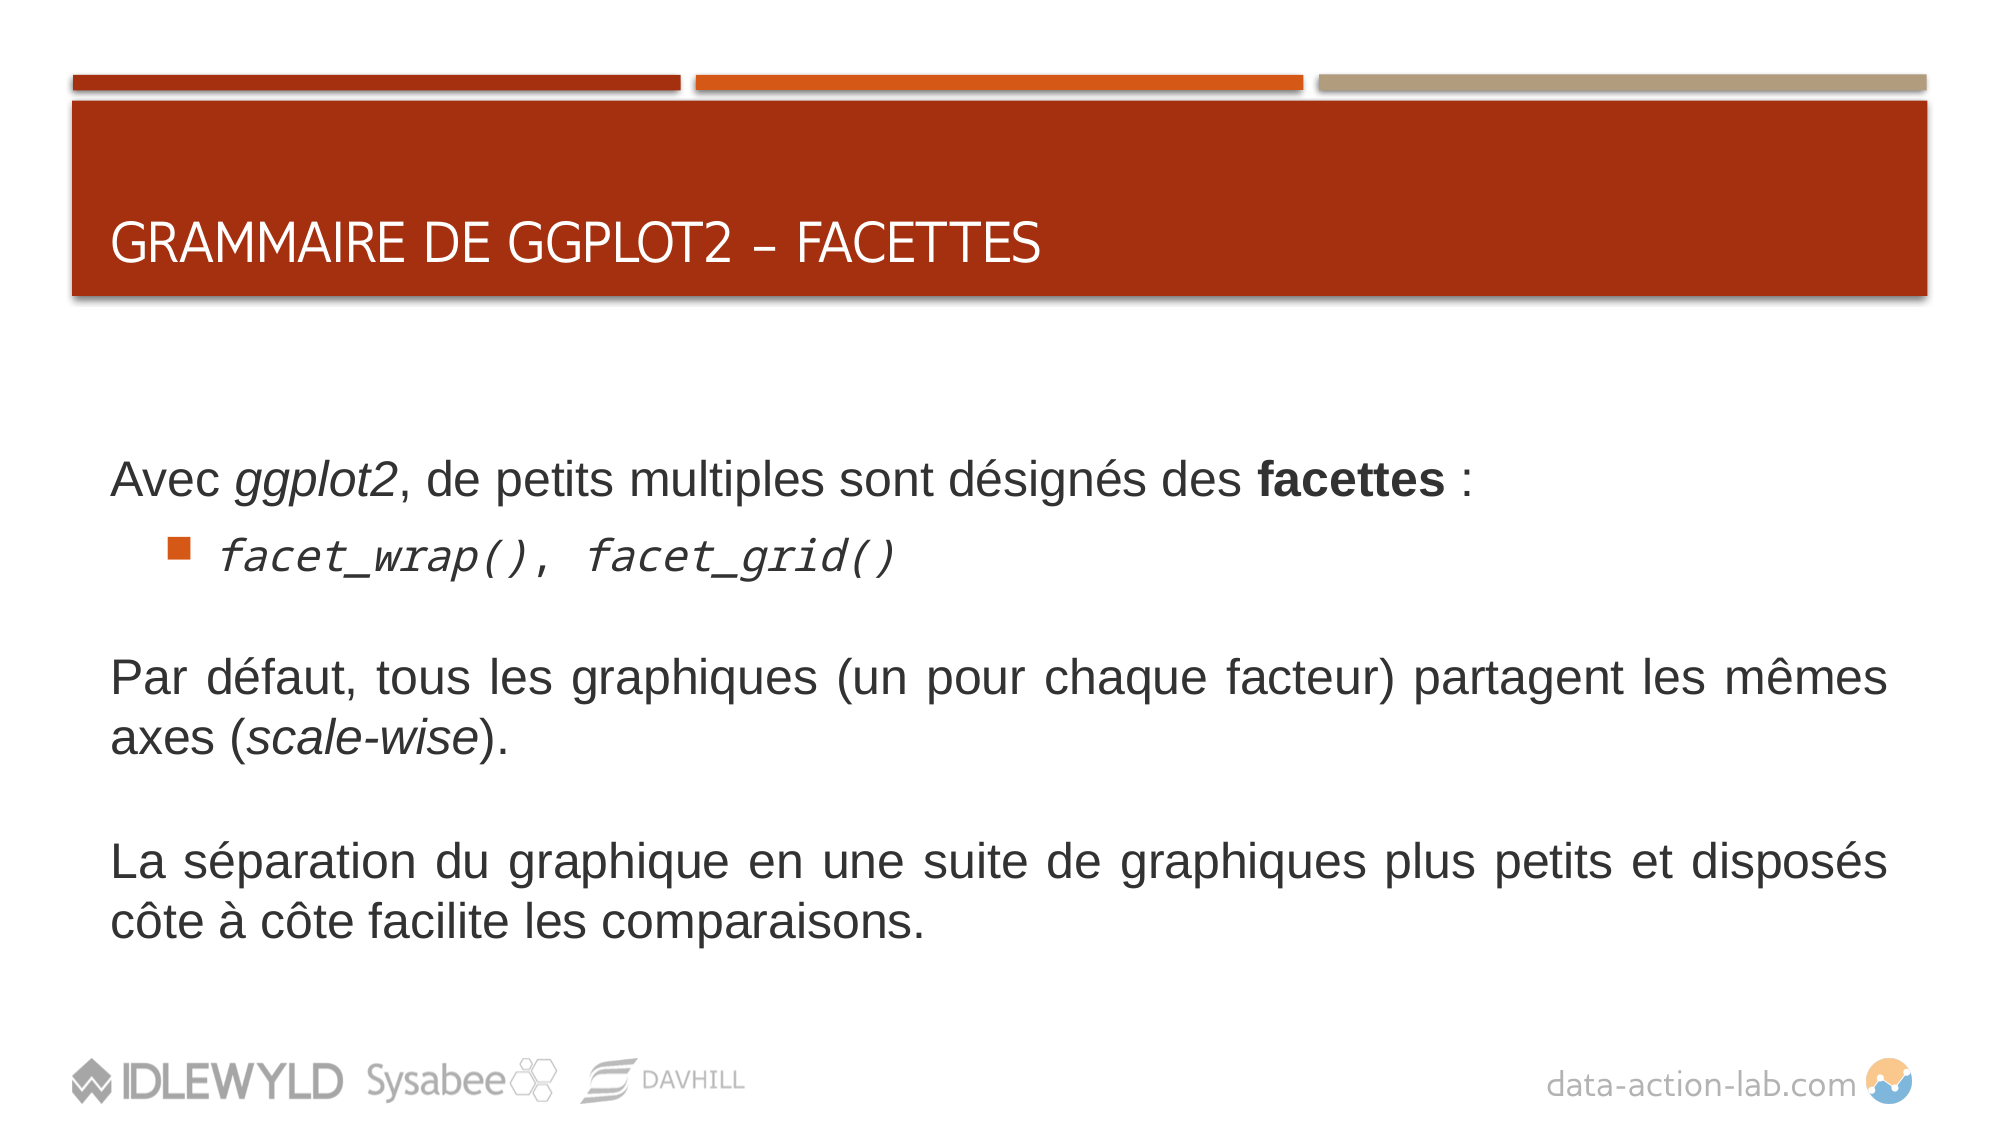

# Grammaire de ggplot2 – facetTES
Avec ggplot2, de petits multiples sont désignés des facettes :
facet_wrap(), facet_grid()

Par défaut, tous les graphiques (un pour chaque facteur) partagent les mêmes axes (scale-wise).

La séparation du graphique en une suite de graphiques plus petits et disposés côte à côte facilite les comparaisons.